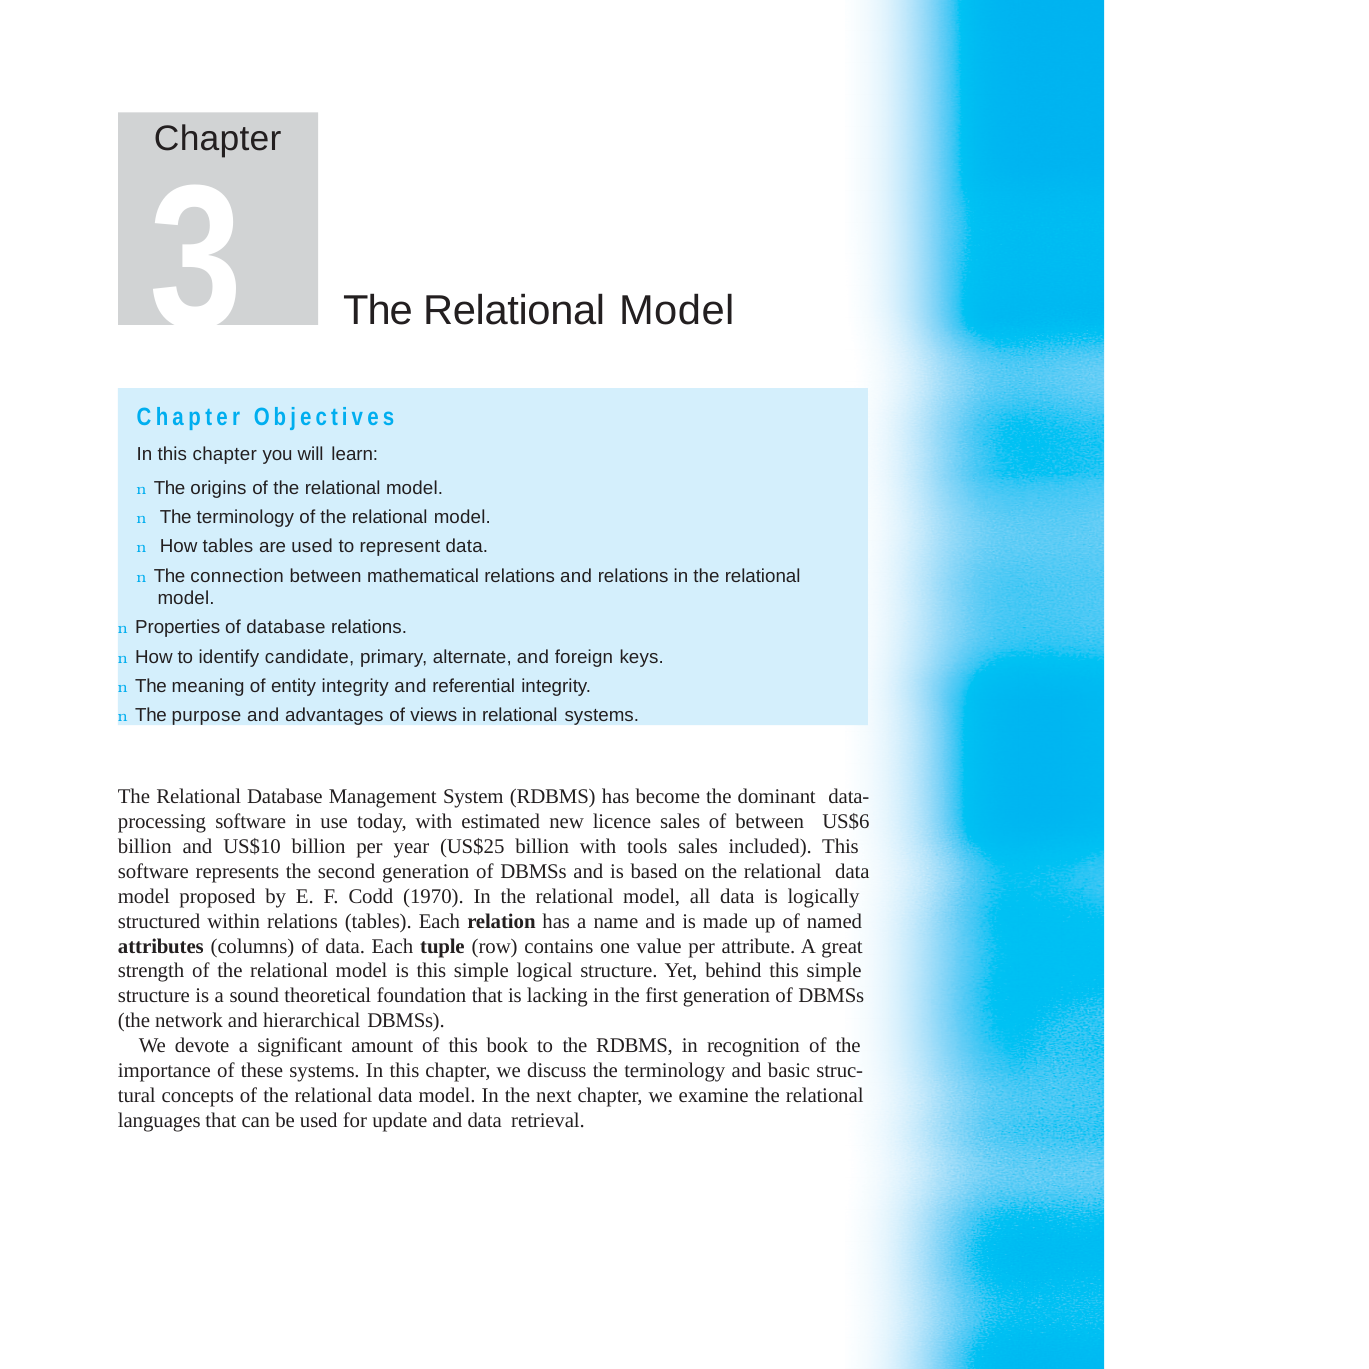

Chapter
3
The Relational Model
Chapter Objectives
In this chapter you will learn:
n The origins of the relational model.
n  The terminology of the relational model.
n  How tables are used to represent data.
n The connection between mathematical relations and relations in the relational  model.
n Properties of database relations.
n How to identify candidate, primary, alternate, and foreign keys.
n The meaning of entity integrity and referential integrity.
n The purpose and advantages of views in relational systems.
The Relational Database Management System (RDBMS) has become the dominant  data-processing software in use today, with estimated new licence sales of between  US$6 billion and US$10 billion per year (US$25 billion with tools sales included). This  software represents the second generation of DBMSs and is based on the relational  data model proposed by E. F. Codd (1970). In the relational model, all data is logically  structured within relations (tables). Each relation has a name and is made up of named  attributes (columns) of data. Each tuple (row) contains one value per attribute. A great  strength of the relational model is this simple logical structure. Yet, behind this simple  structure is a sound theoretical foundation that is lacking in the first generation of DBMSs  (the network and hierarchical DBMSs).
We devote a significant amount of this book to the RDBMS, in recognition of the  importance of these systems. In this chapter, we discuss the terminology and basic struc-  tural concepts of the relational data model. In the next chapter, we examine the relational  languages that can be used for update and data retrieval.